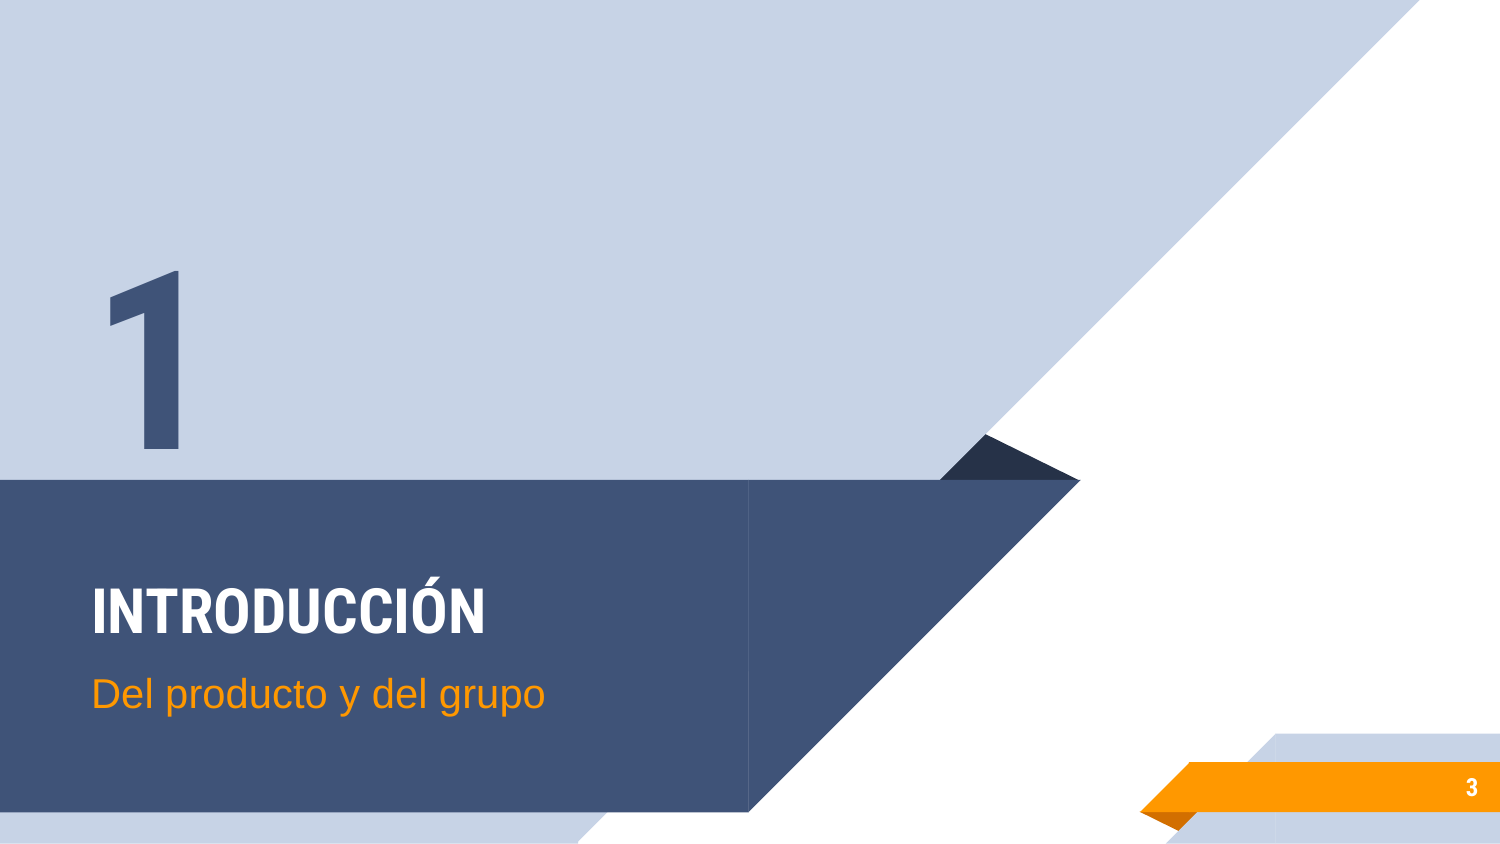

1
# INTRODUCCIÓN
Del producto y del grupo
3